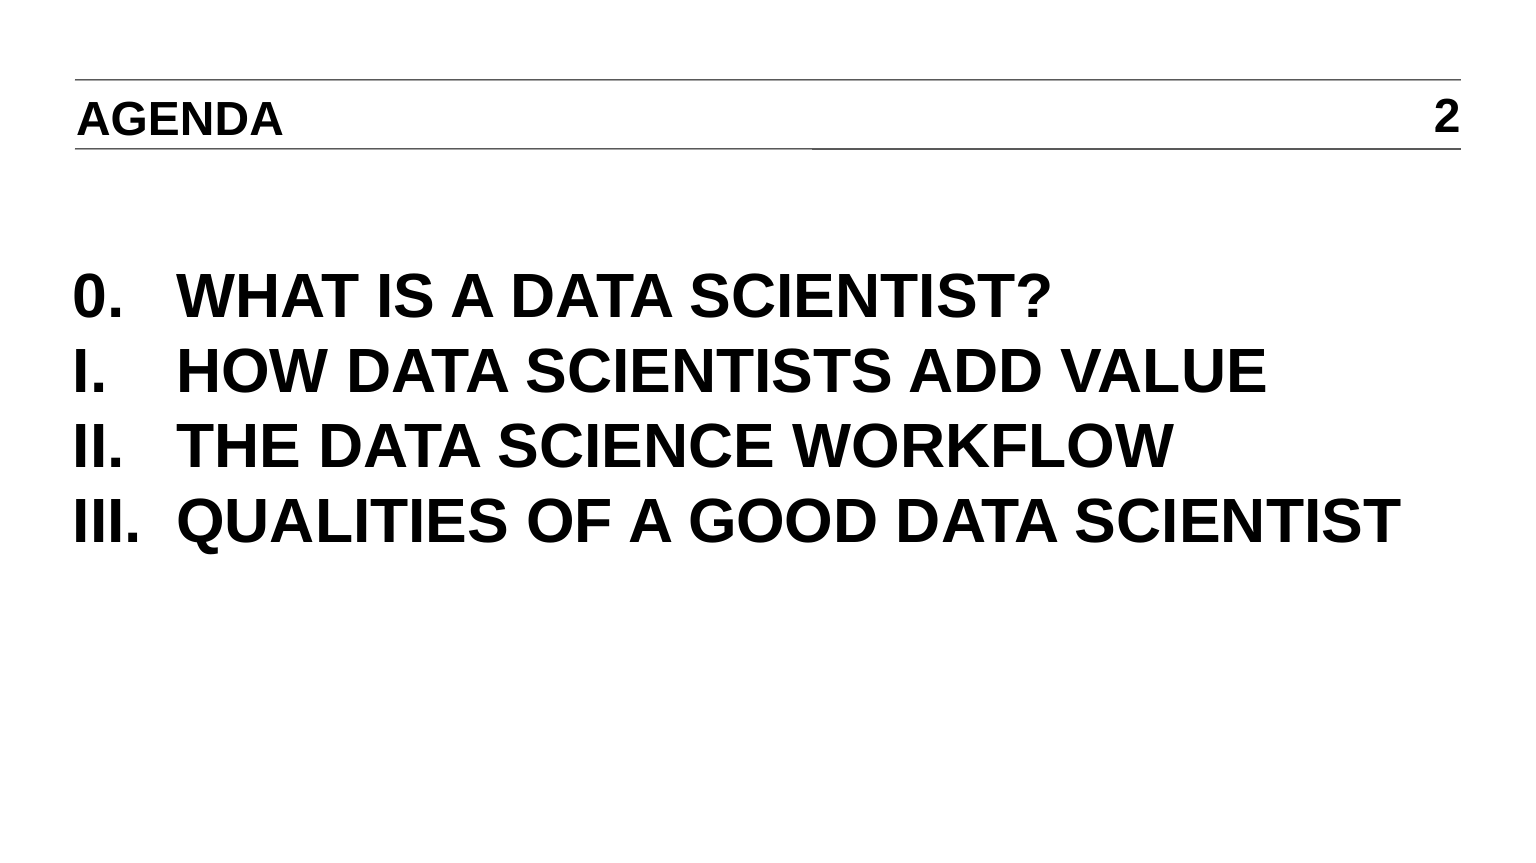

AGENDA
2
# 0.   whAT Is A Data Scientist? I.    How Data Scientists Add Value II.   the Data SCIENCE Workflow III.  Qualities of a good Data Scientist